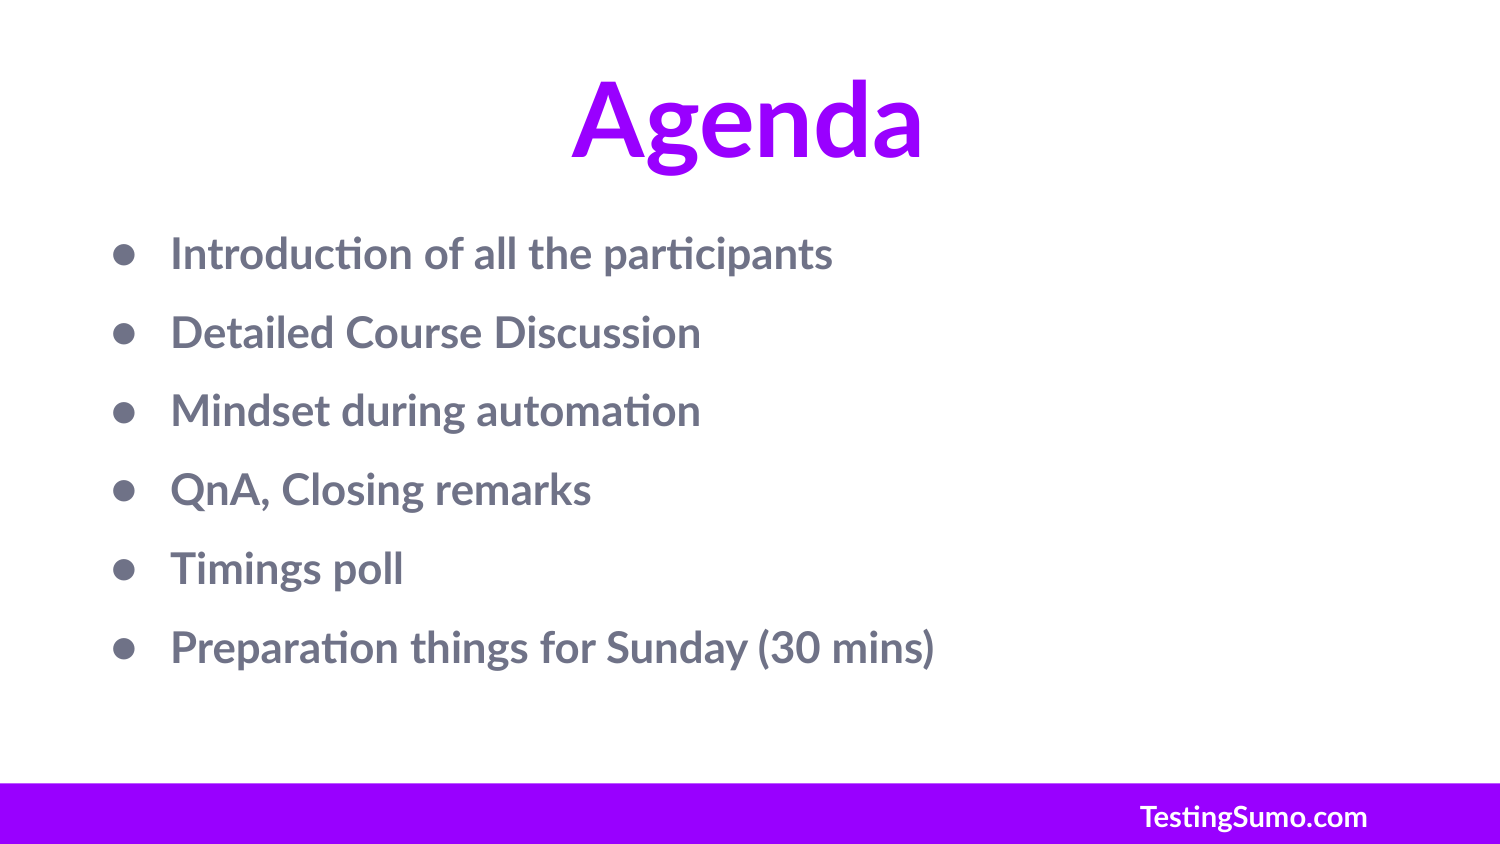

# Agenda
Introduction of all the participants
Detailed Course Discussion
Mindset during automation
QnA, Closing remarks
Timings poll
Preparation things for Sunday (30 mins)